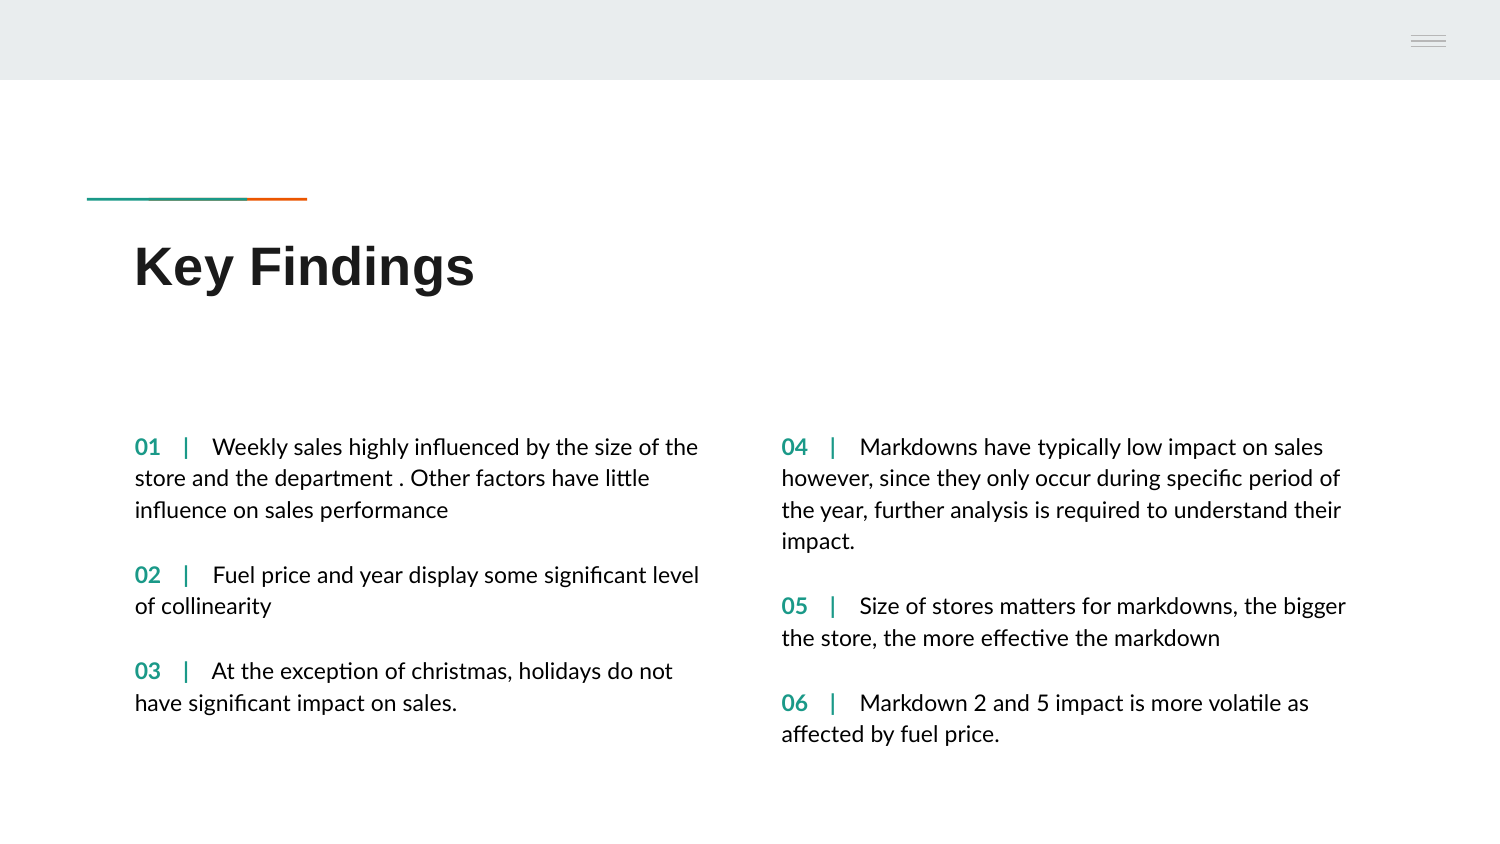

# Key Findings
04    |    Markdowns have typically low impact on sales however, since they only occur during specific period of the year, further analysis is required to understand their impact.
05    |    Size of stores matters for markdowns, the bigger the store, the more effective the markdown
06    |    Markdown 2 and 5 impact is more volatile as affected by fuel price.

01    |    Weekly sales highly influenced by the size of the store and the department . Other factors have little influence on sales performance
02    |    Fuel price and year display some significant level of collinearity
03    |    At the exception of christmas, holidays do not have significant impact on sales.